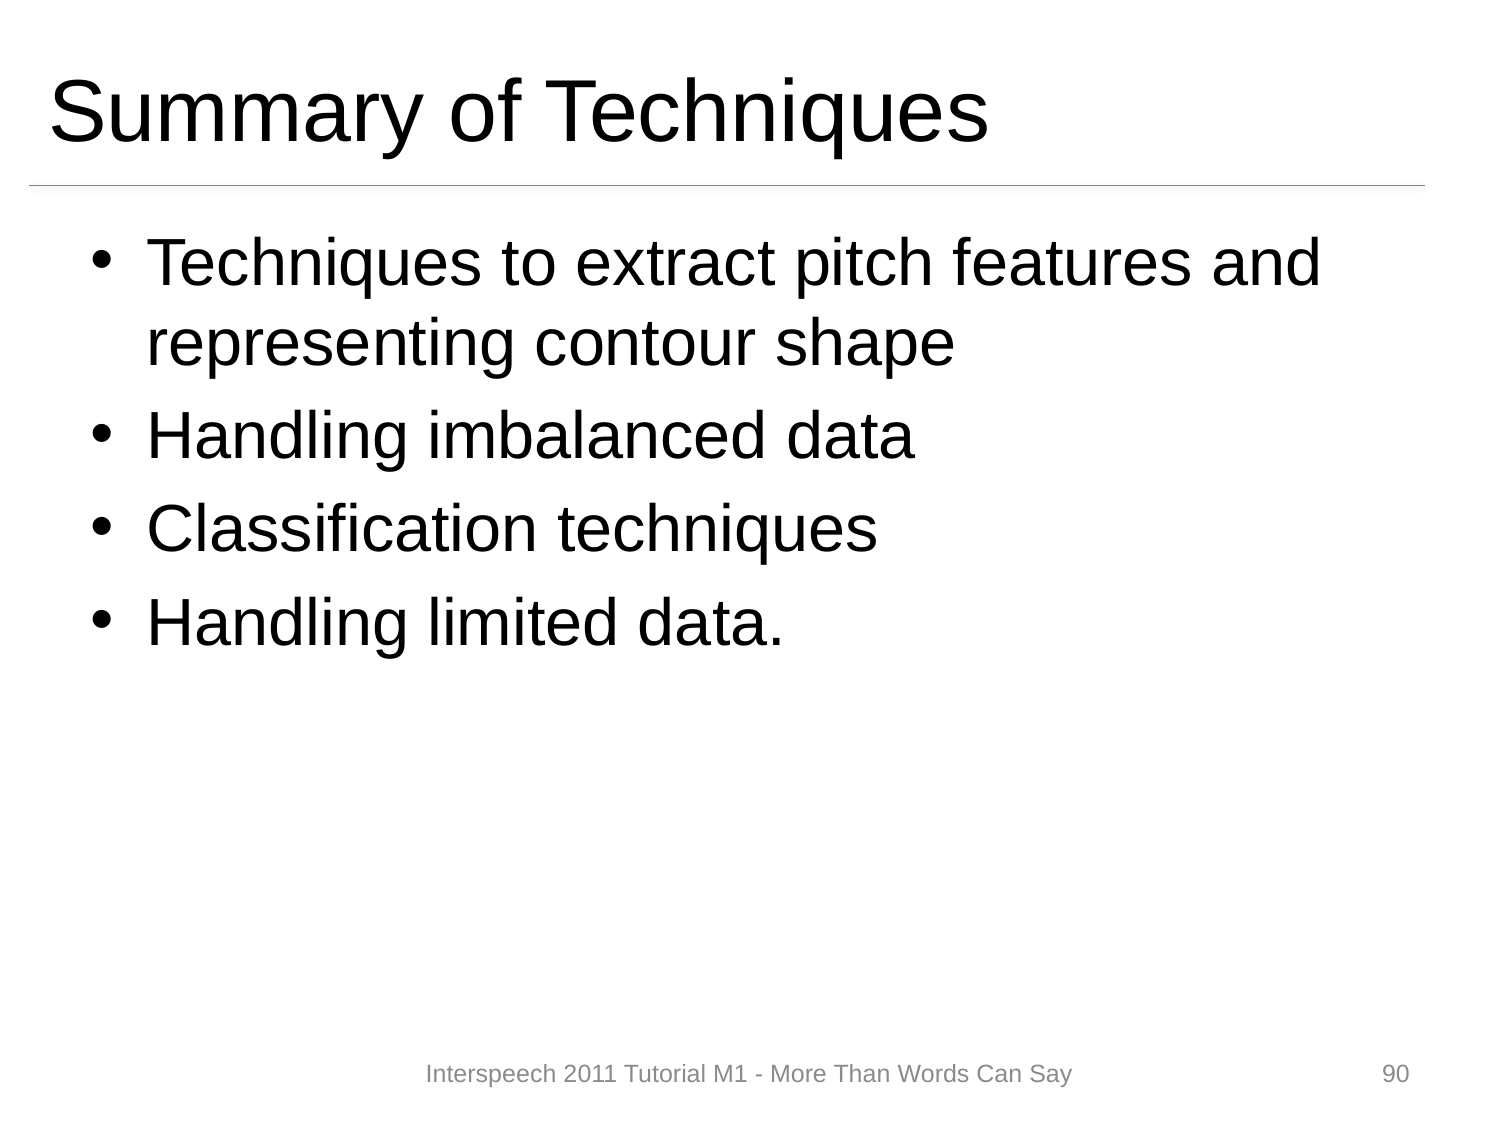

# Summary of Techniques
Techniques to extract pitch features and representing contour shape
Handling imbalanced data
Classification techniques
Handling limited data.
Interspeech 2011 Tutorial M1 - More Than Words Can Say
90